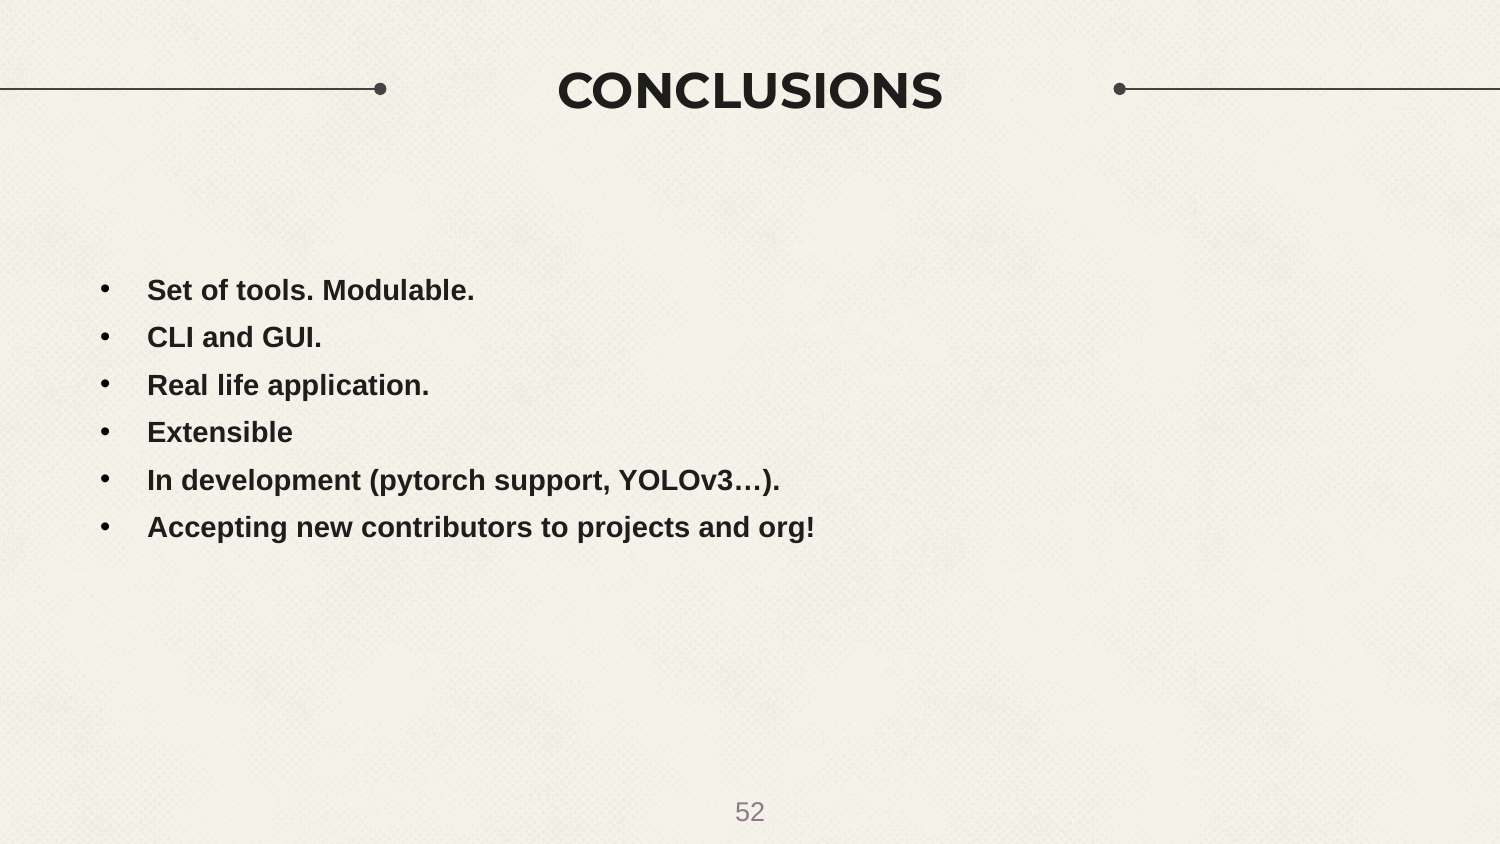

# CONCLUSIONS
Set of tools. Modulable.
CLI and GUI.
Real life application.
Extensible
In development (pytorch support, YOLOv3…).
Accepting new contributors to projects and org!

52